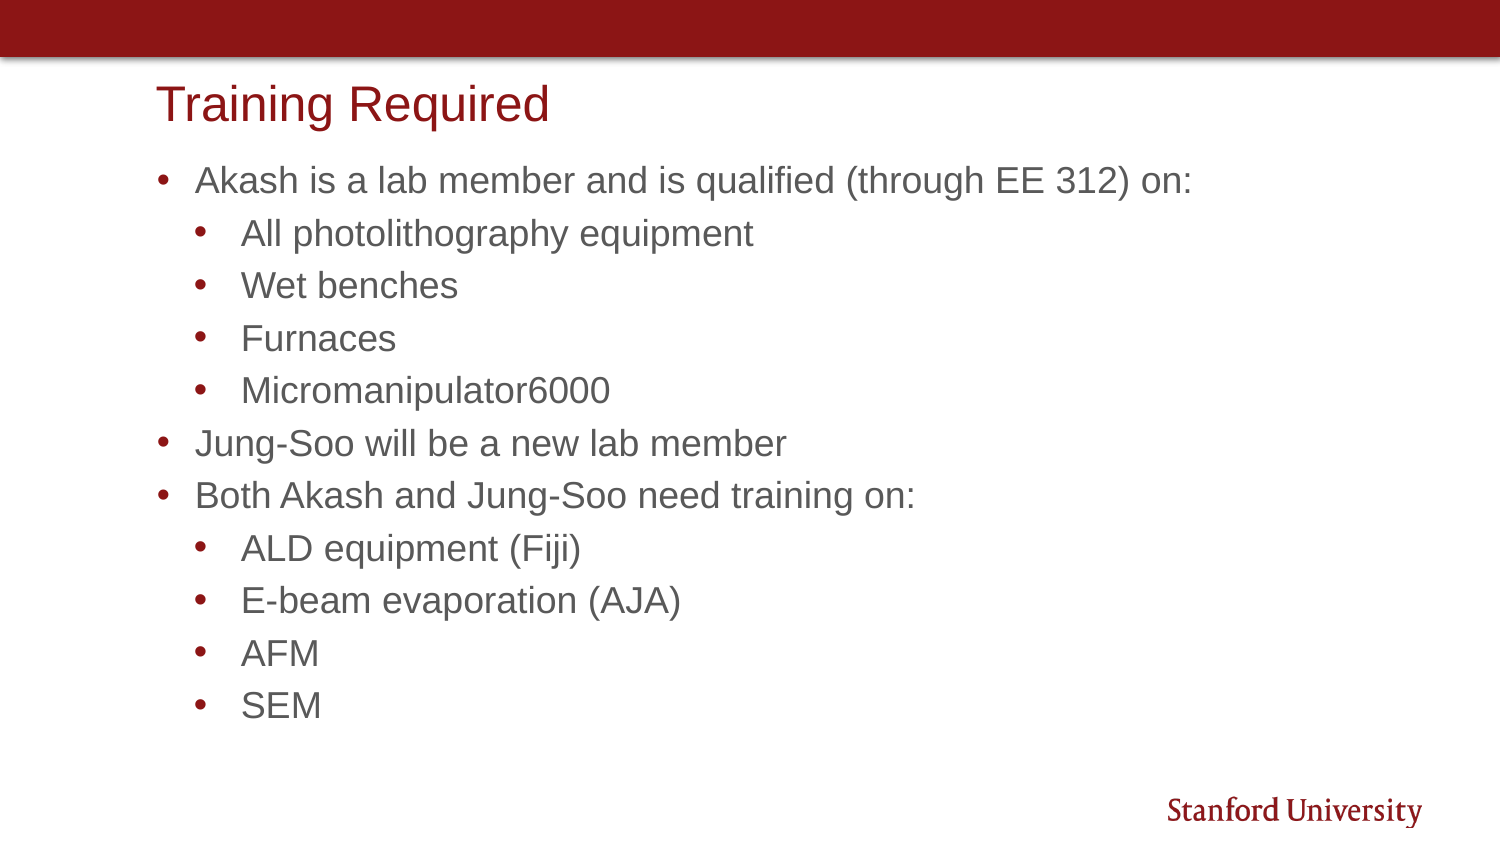

# Training Required
Akash is a lab member and is qualified (through EE 312) on:
All photolithography equipment
Wet benches
Furnaces
Micromanipulator6000
Jung-Soo will be a new lab member
Both Akash and Jung-Soo need training on:
ALD equipment (Fiji)
E-beam evaporation (AJA)
AFM
SEM